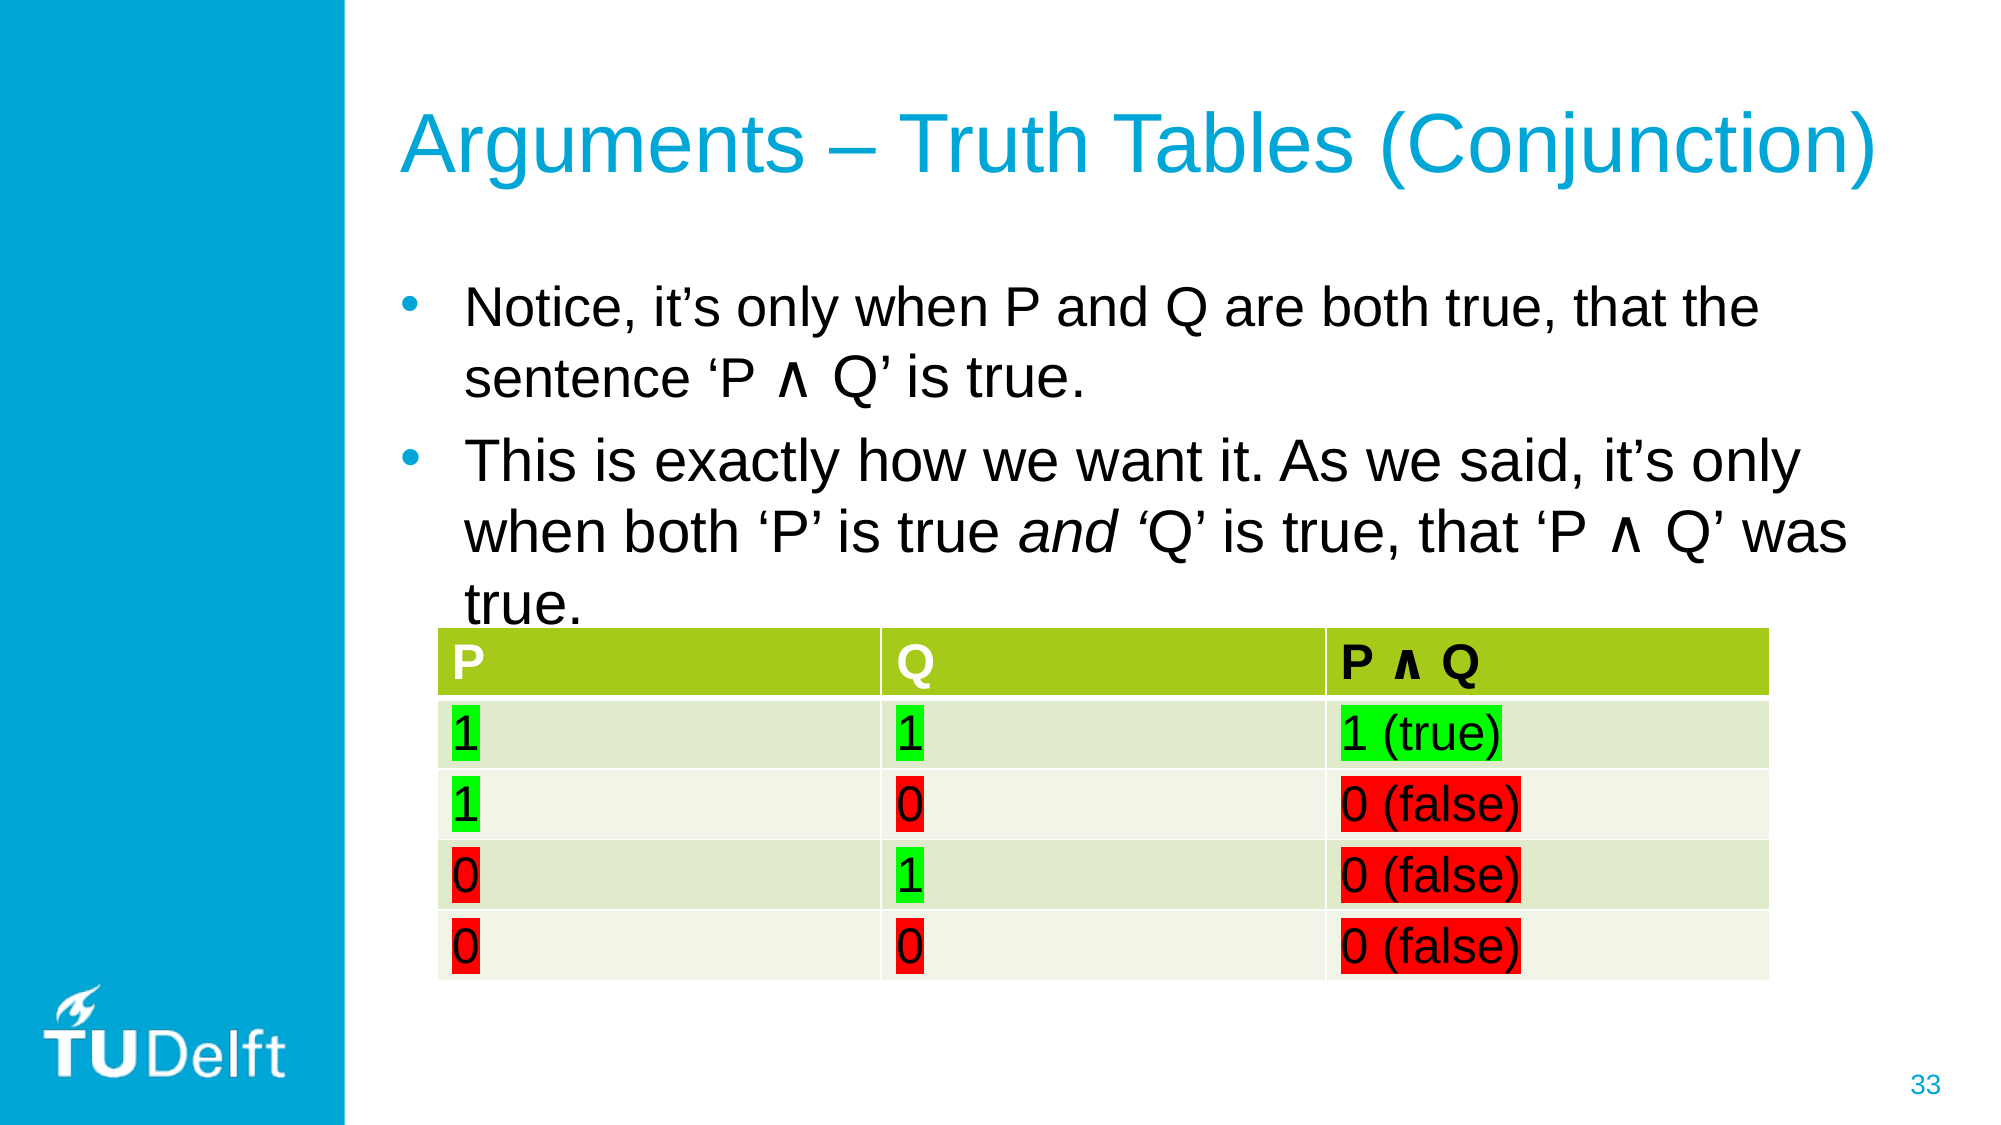

# Arguments – Truth Tables (Conjunction)
Notice, it’s only when P and Q are both true, that the sentence ‘P ∧ Q’ is true.
This is exactly how we want it. As we said, it’s only when both ‘P’ is true and ‘Q’ is true, that ‘P ∧ Q’ was true.

| P | Q | P ∧ Q |
| --- | --- | --- |
| 1 | 1 | 1 (true) |
| 1 | 0 | 0 (false) |
| 0 | 1 | 0 (false) |
| 0 | 0 | 0 (false) |